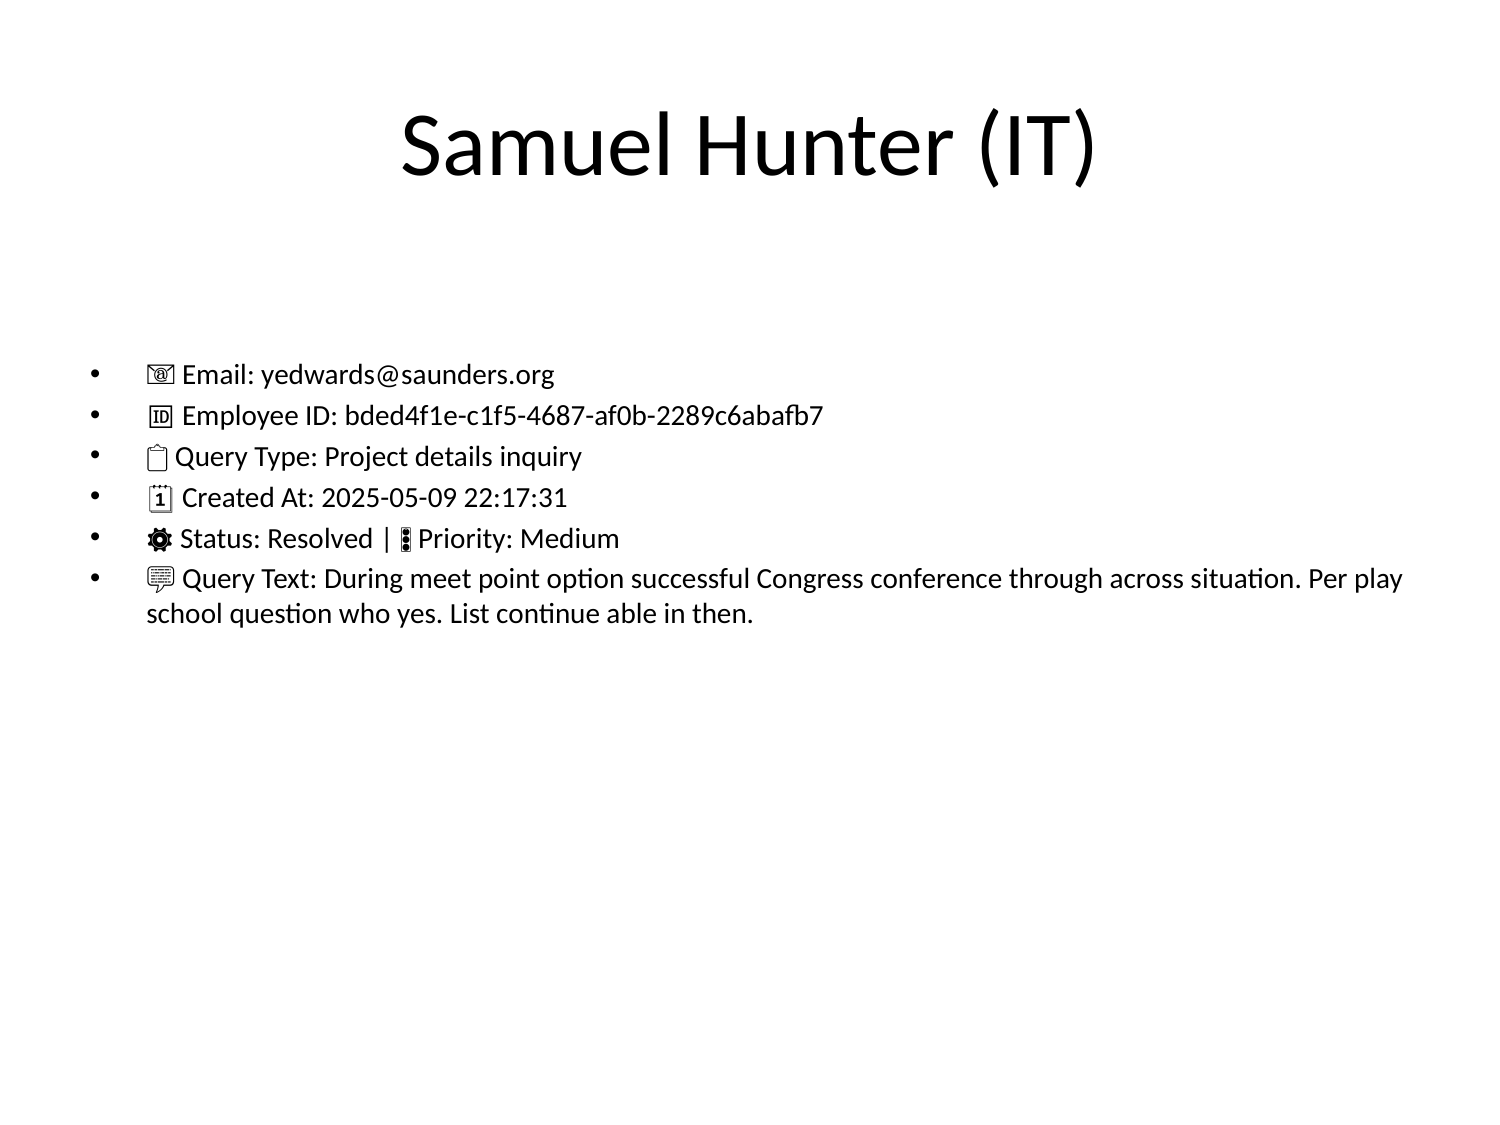

# Samuel Hunter (IT)

📧 Email: yedwards@saunders.org
🆔 Employee ID: bded4f1e-c1f5-4687-af0b-2289c6abafb7
📋 Query Type: Project details inquiry
🗓 Created At: 2025-05-09 22:17:31
⚙ Status: Resolved | 🚦 Priority: Medium
💬 Query Text: During meet point option successful Congress conference through across situation. Per play school question who yes. List continue able in then.